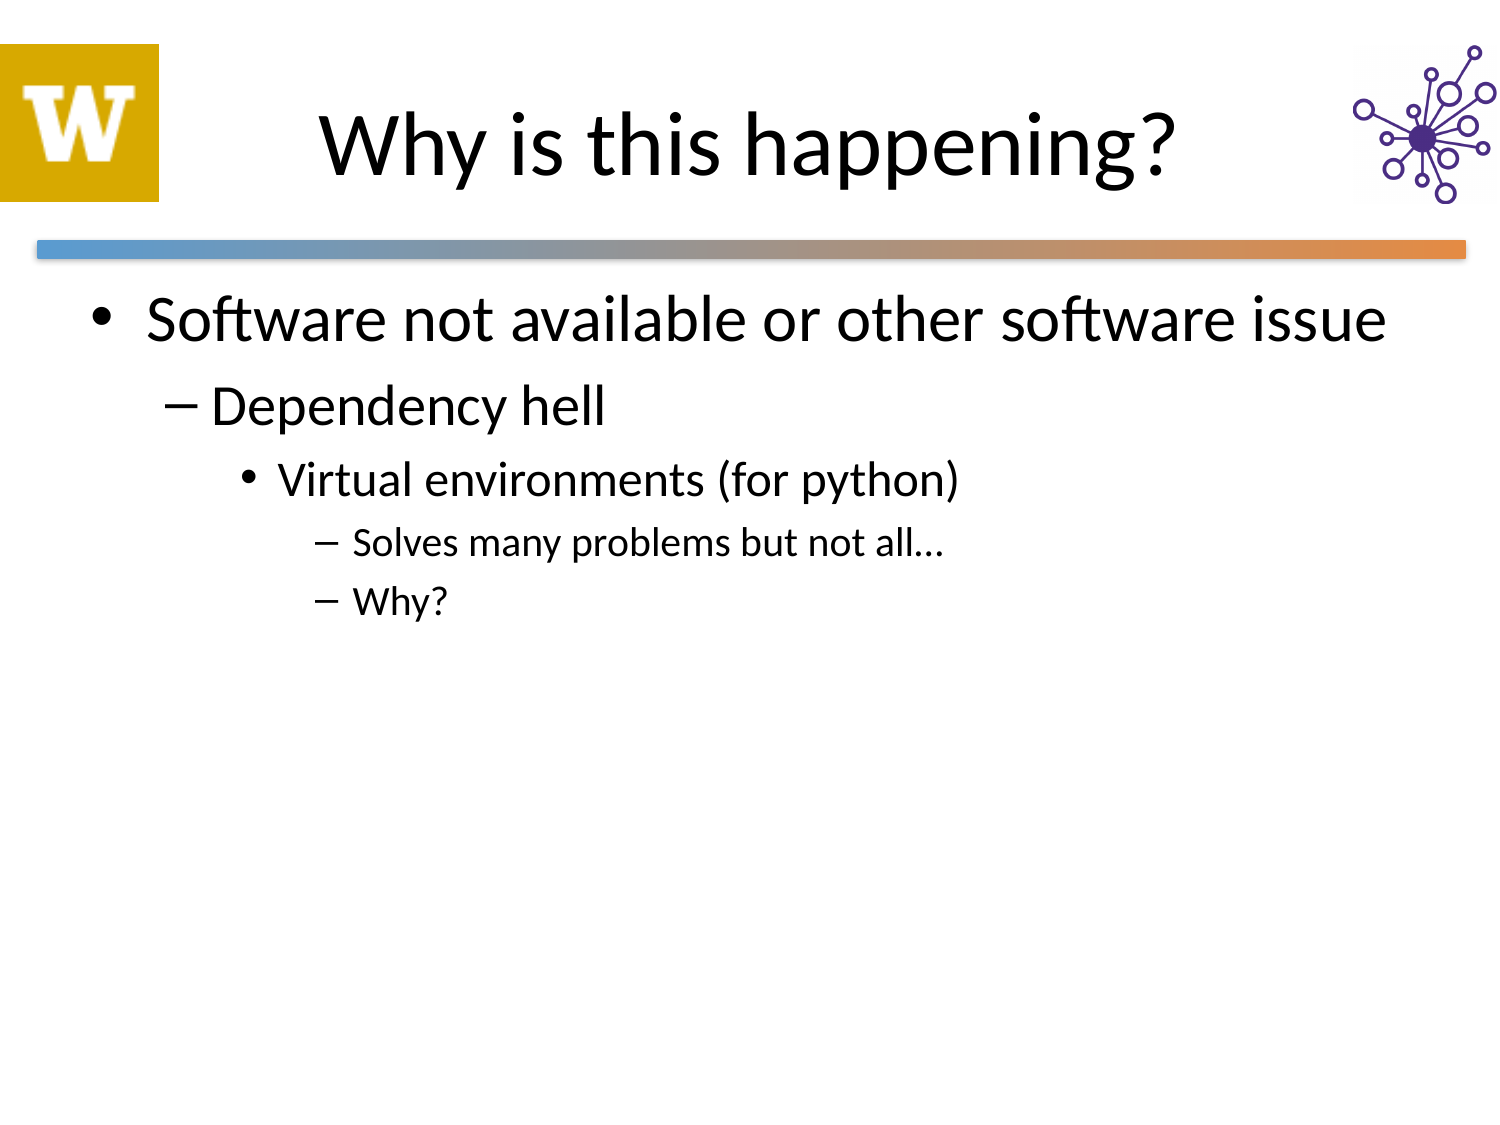

# Why is this happening?
Software not available or other software issue
Dependency hell
Virtual environments (for python)
Solves many problems but not all…
Why?